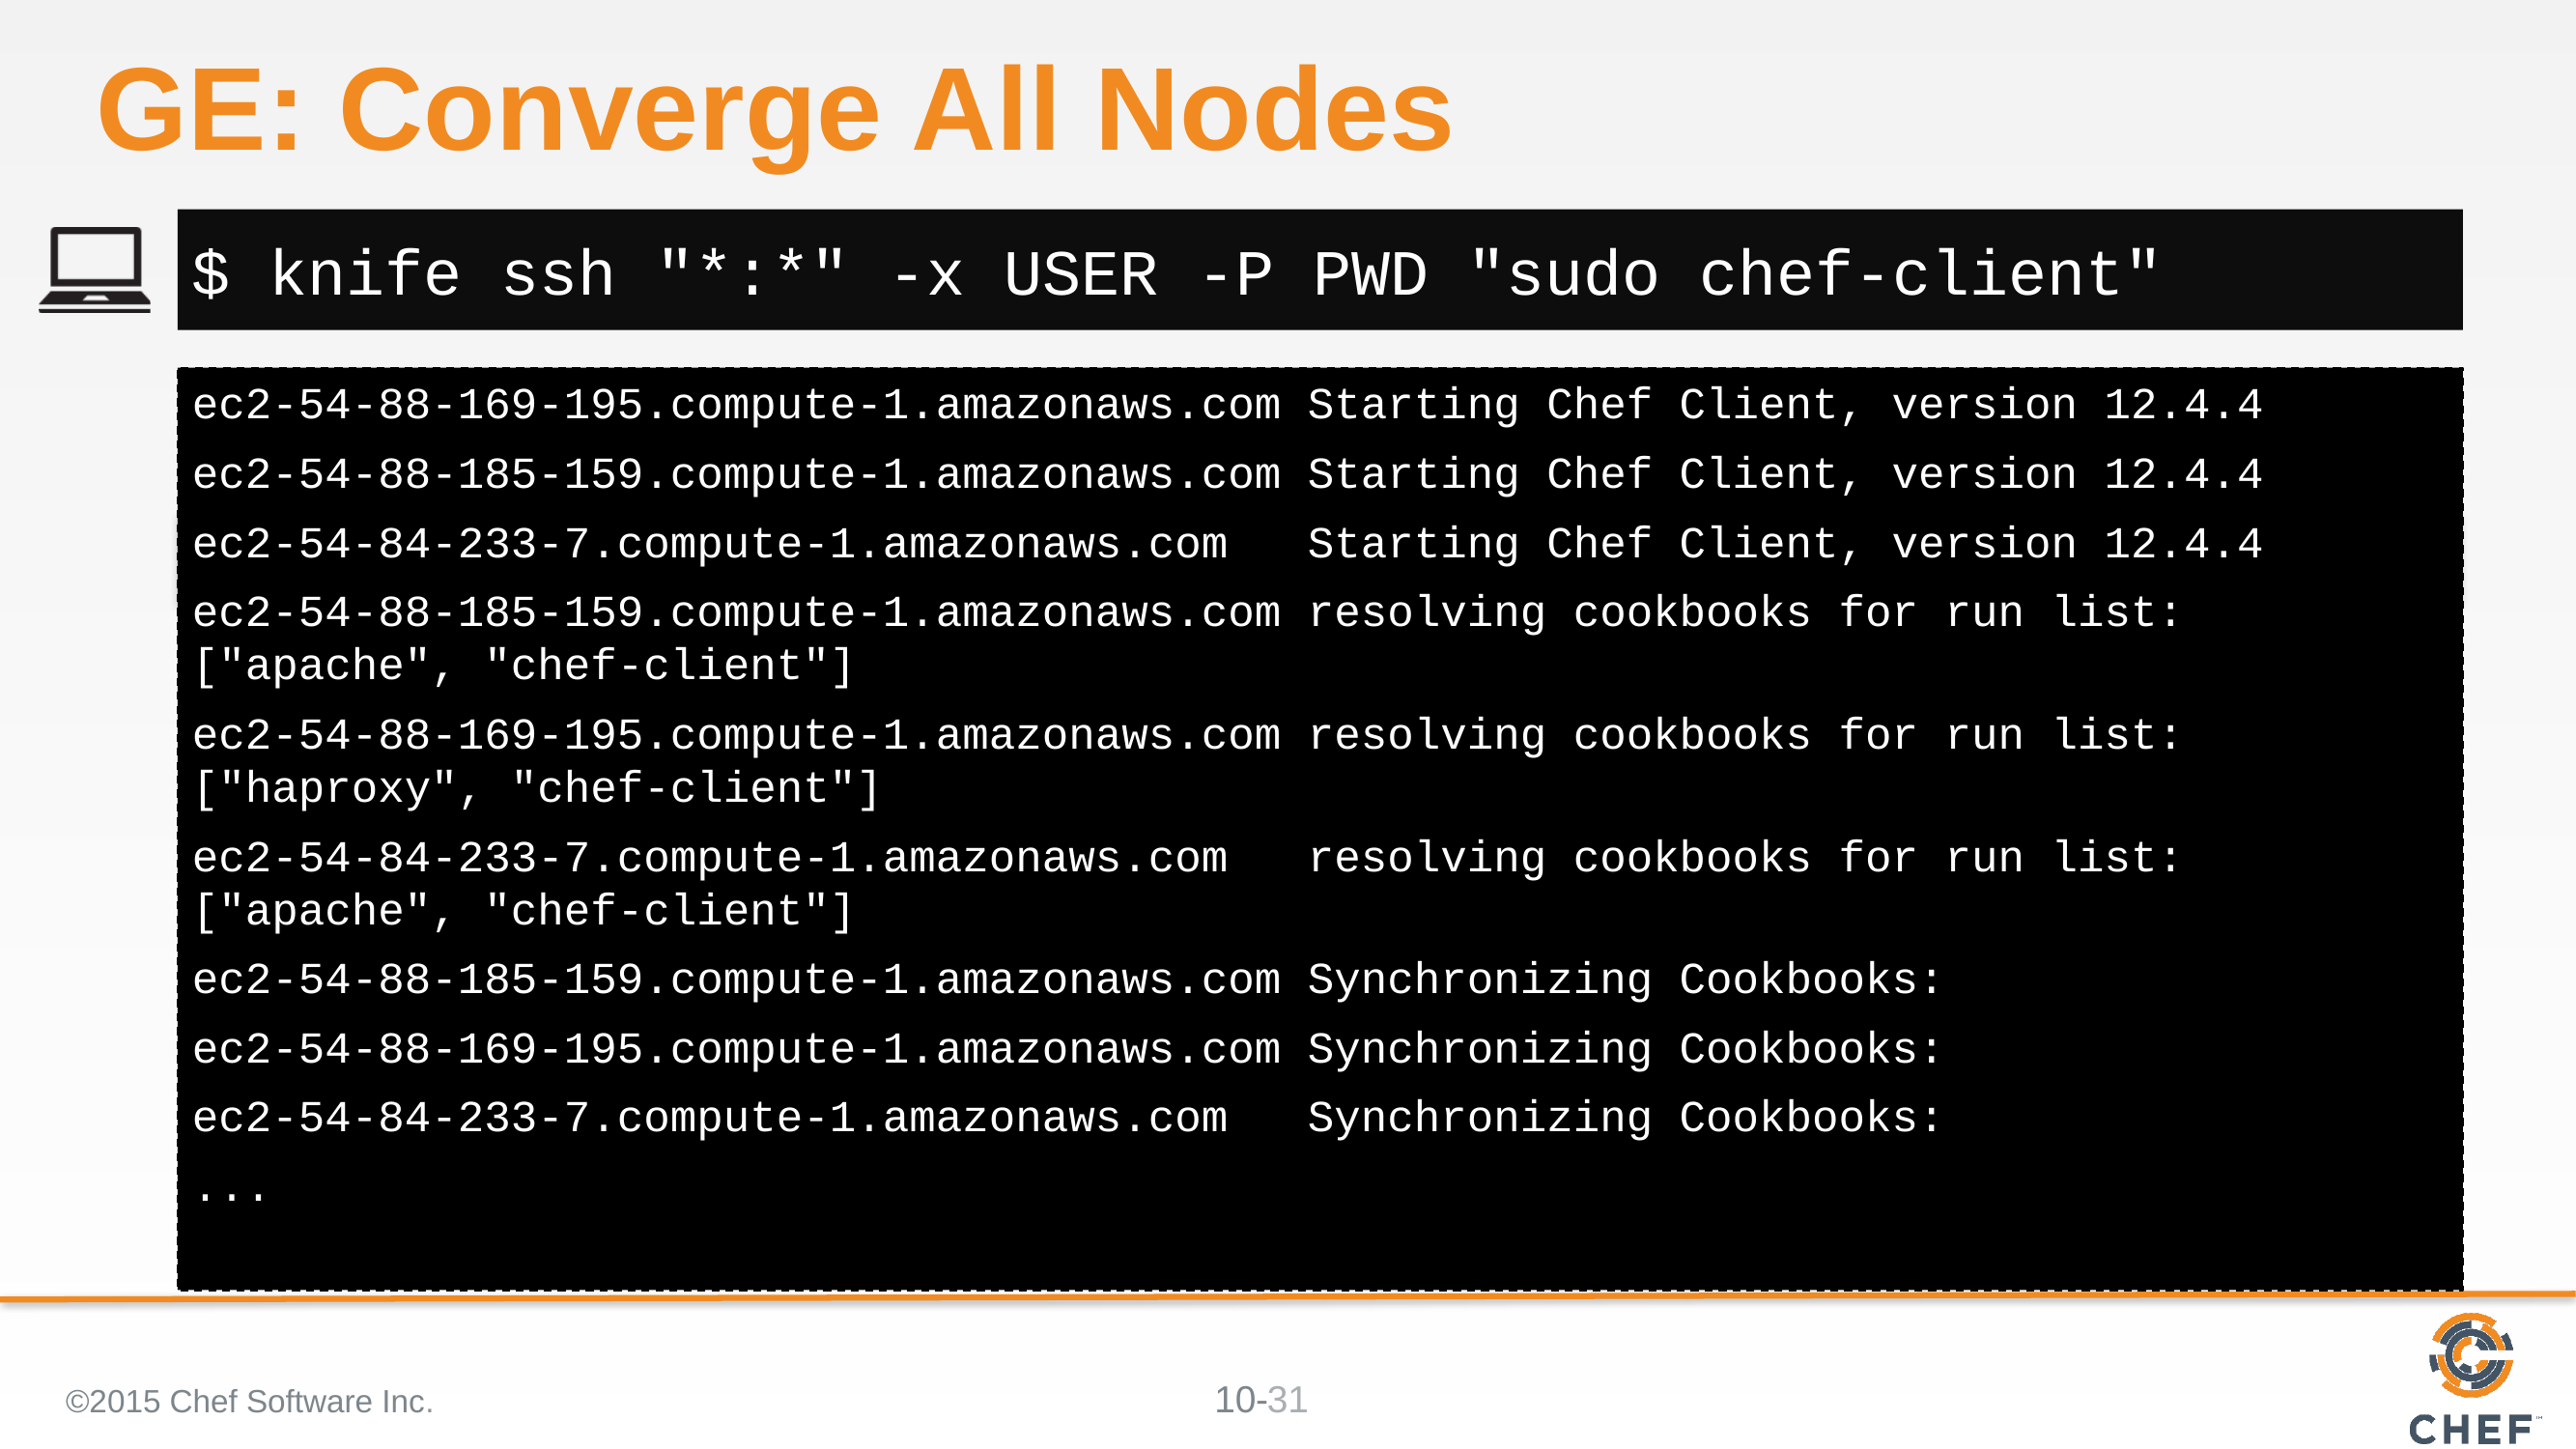

# GE: Converge All Nodes
$ knife ssh "*:*" -x USER -P PWD "sudo chef-client"
ec2-54-88-169-195.compute-1.amazonaws.com Starting Chef Client, version 12.4.4
ec2-54-88-185-159.compute-1.amazonaws.com Starting Chef Client, version 12.4.4
ec2-54-84-233-7.compute-1.amazonaws.com   Starting Chef Client, version 12.4.4
ec2-54-88-185-159.compute-1.amazonaws.com resolving cookbooks for run list: ["apache", "chef-client"]
ec2-54-88-169-195.compute-1.amazonaws.com resolving cookbooks for run list: ["haproxy", "chef-client"]
ec2-54-84-233-7.compute-1.amazonaws.com   resolving cookbooks for run list: ["apache", "chef-client"]
ec2-54-88-185-159.compute-1.amazonaws.com Synchronizing Cookbooks:
ec2-54-88-169-195.compute-1.amazonaws.com Synchronizing Cookbooks:
ec2-54-84-233-7.compute-1.amazonaws.com   Synchronizing Cookbooks:
...
©2015 Chef Software Inc.
31